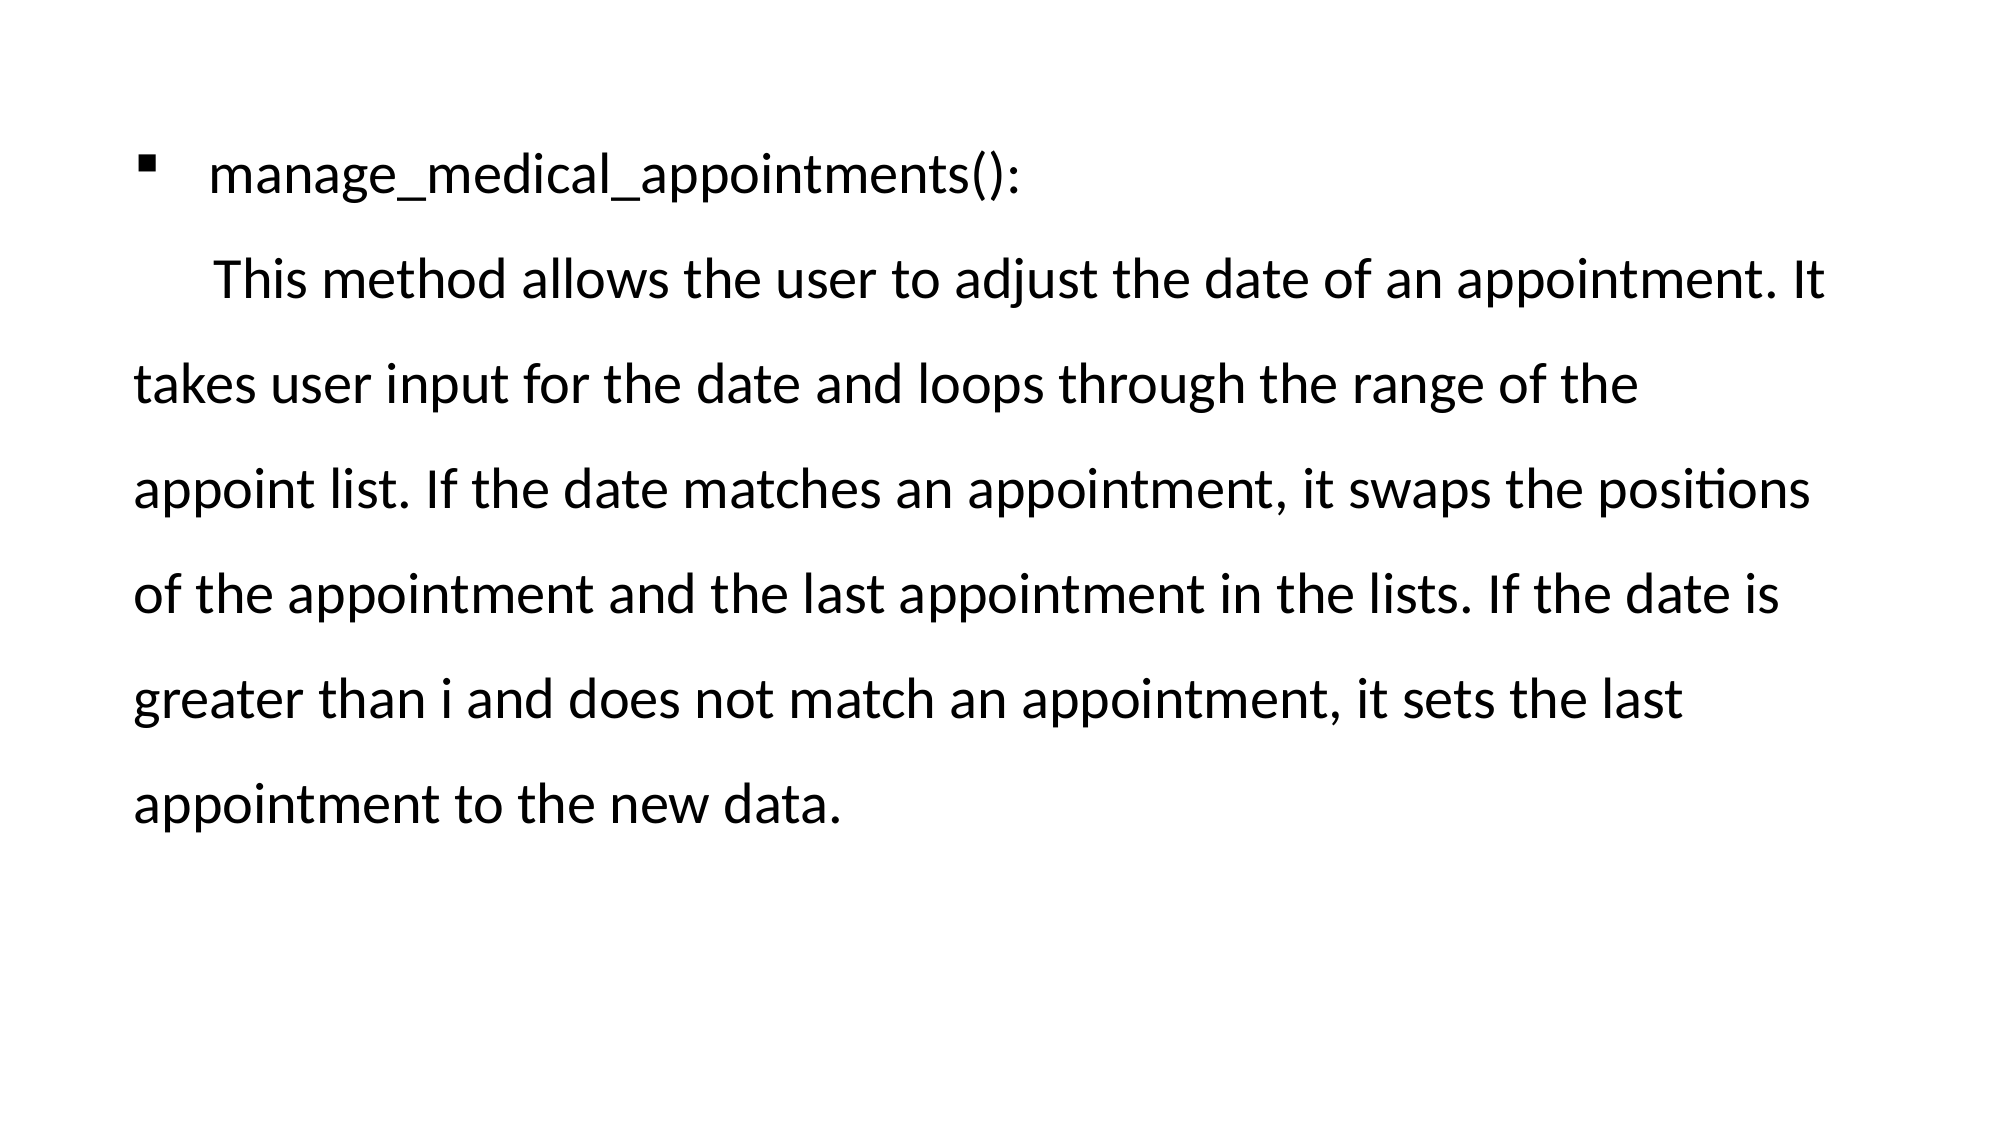

manage_medical_appointments():
      This method allows the user to adjust the date of an appointment. It takes user input for the date and loops through the range of the appoint list. If the date matches an appointment, it swaps the positions of the appointment and the last appointment in the lists. If the date is greater than i and does not match an appointment, it sets the last appointment to the new data.